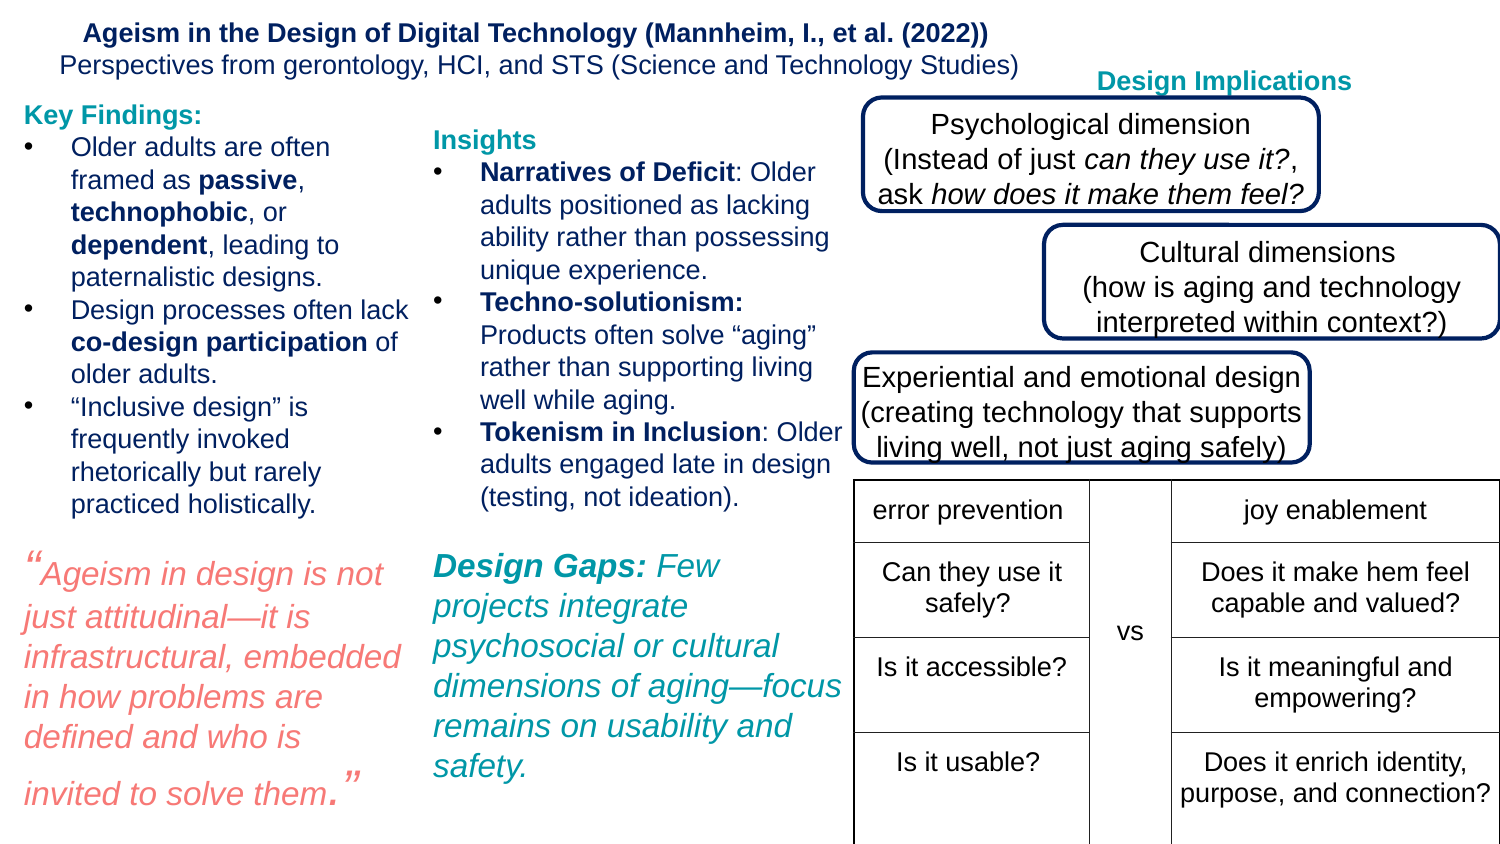

Ageism in the Design of Digital Technology (Mannheim, I., et al. (2022))
Perspectives from gerontology, HCI, and STS (Science and Technology Studies)
Design Implications

Key Findings:
Older adults are often framed as passive, technophobic, or dependent, leading to paternalistic designs.
Design processes often lack co-design participation of older adults.
“Inclusive design” is frequently invoked rhetorically but rarely practiced holistically.

Psychological dimension
(Instead of just can they use it?, ask how does it make them feel?
Insights
Narratives of Deficit: Older adults positioned as lacking ability rather than possessing unique experience.
Techno-solutionism: Products often solve “aging” rather than supporting living well while aging.
Tokenism in Inclusion: Older adults engaged late in design (testing, not ideation).
Design Gaps: Few projects integrate psychosocial or cultural dimensions of aging—focus remains on usability and safety.

Cultural dimensions
(how is aging and technology interpreted within context?)
Experiential and emotional design (creating technology that supports living well, not just aging safely)
| error prevention | vs | joy enablement |
| --- | --- | --- |
| Can they use it safely? |  | Does it make hem feel capable and valued? |
| Is it accessible? |  | Is it meaningful and empowering? |
| Is it usable? |  | Does it enrich identity, purpose, and connection? |
“Ageism in design is not just attitudinal—it is infrastructural, embedded in how problems are defined and who is invited to solve them.”